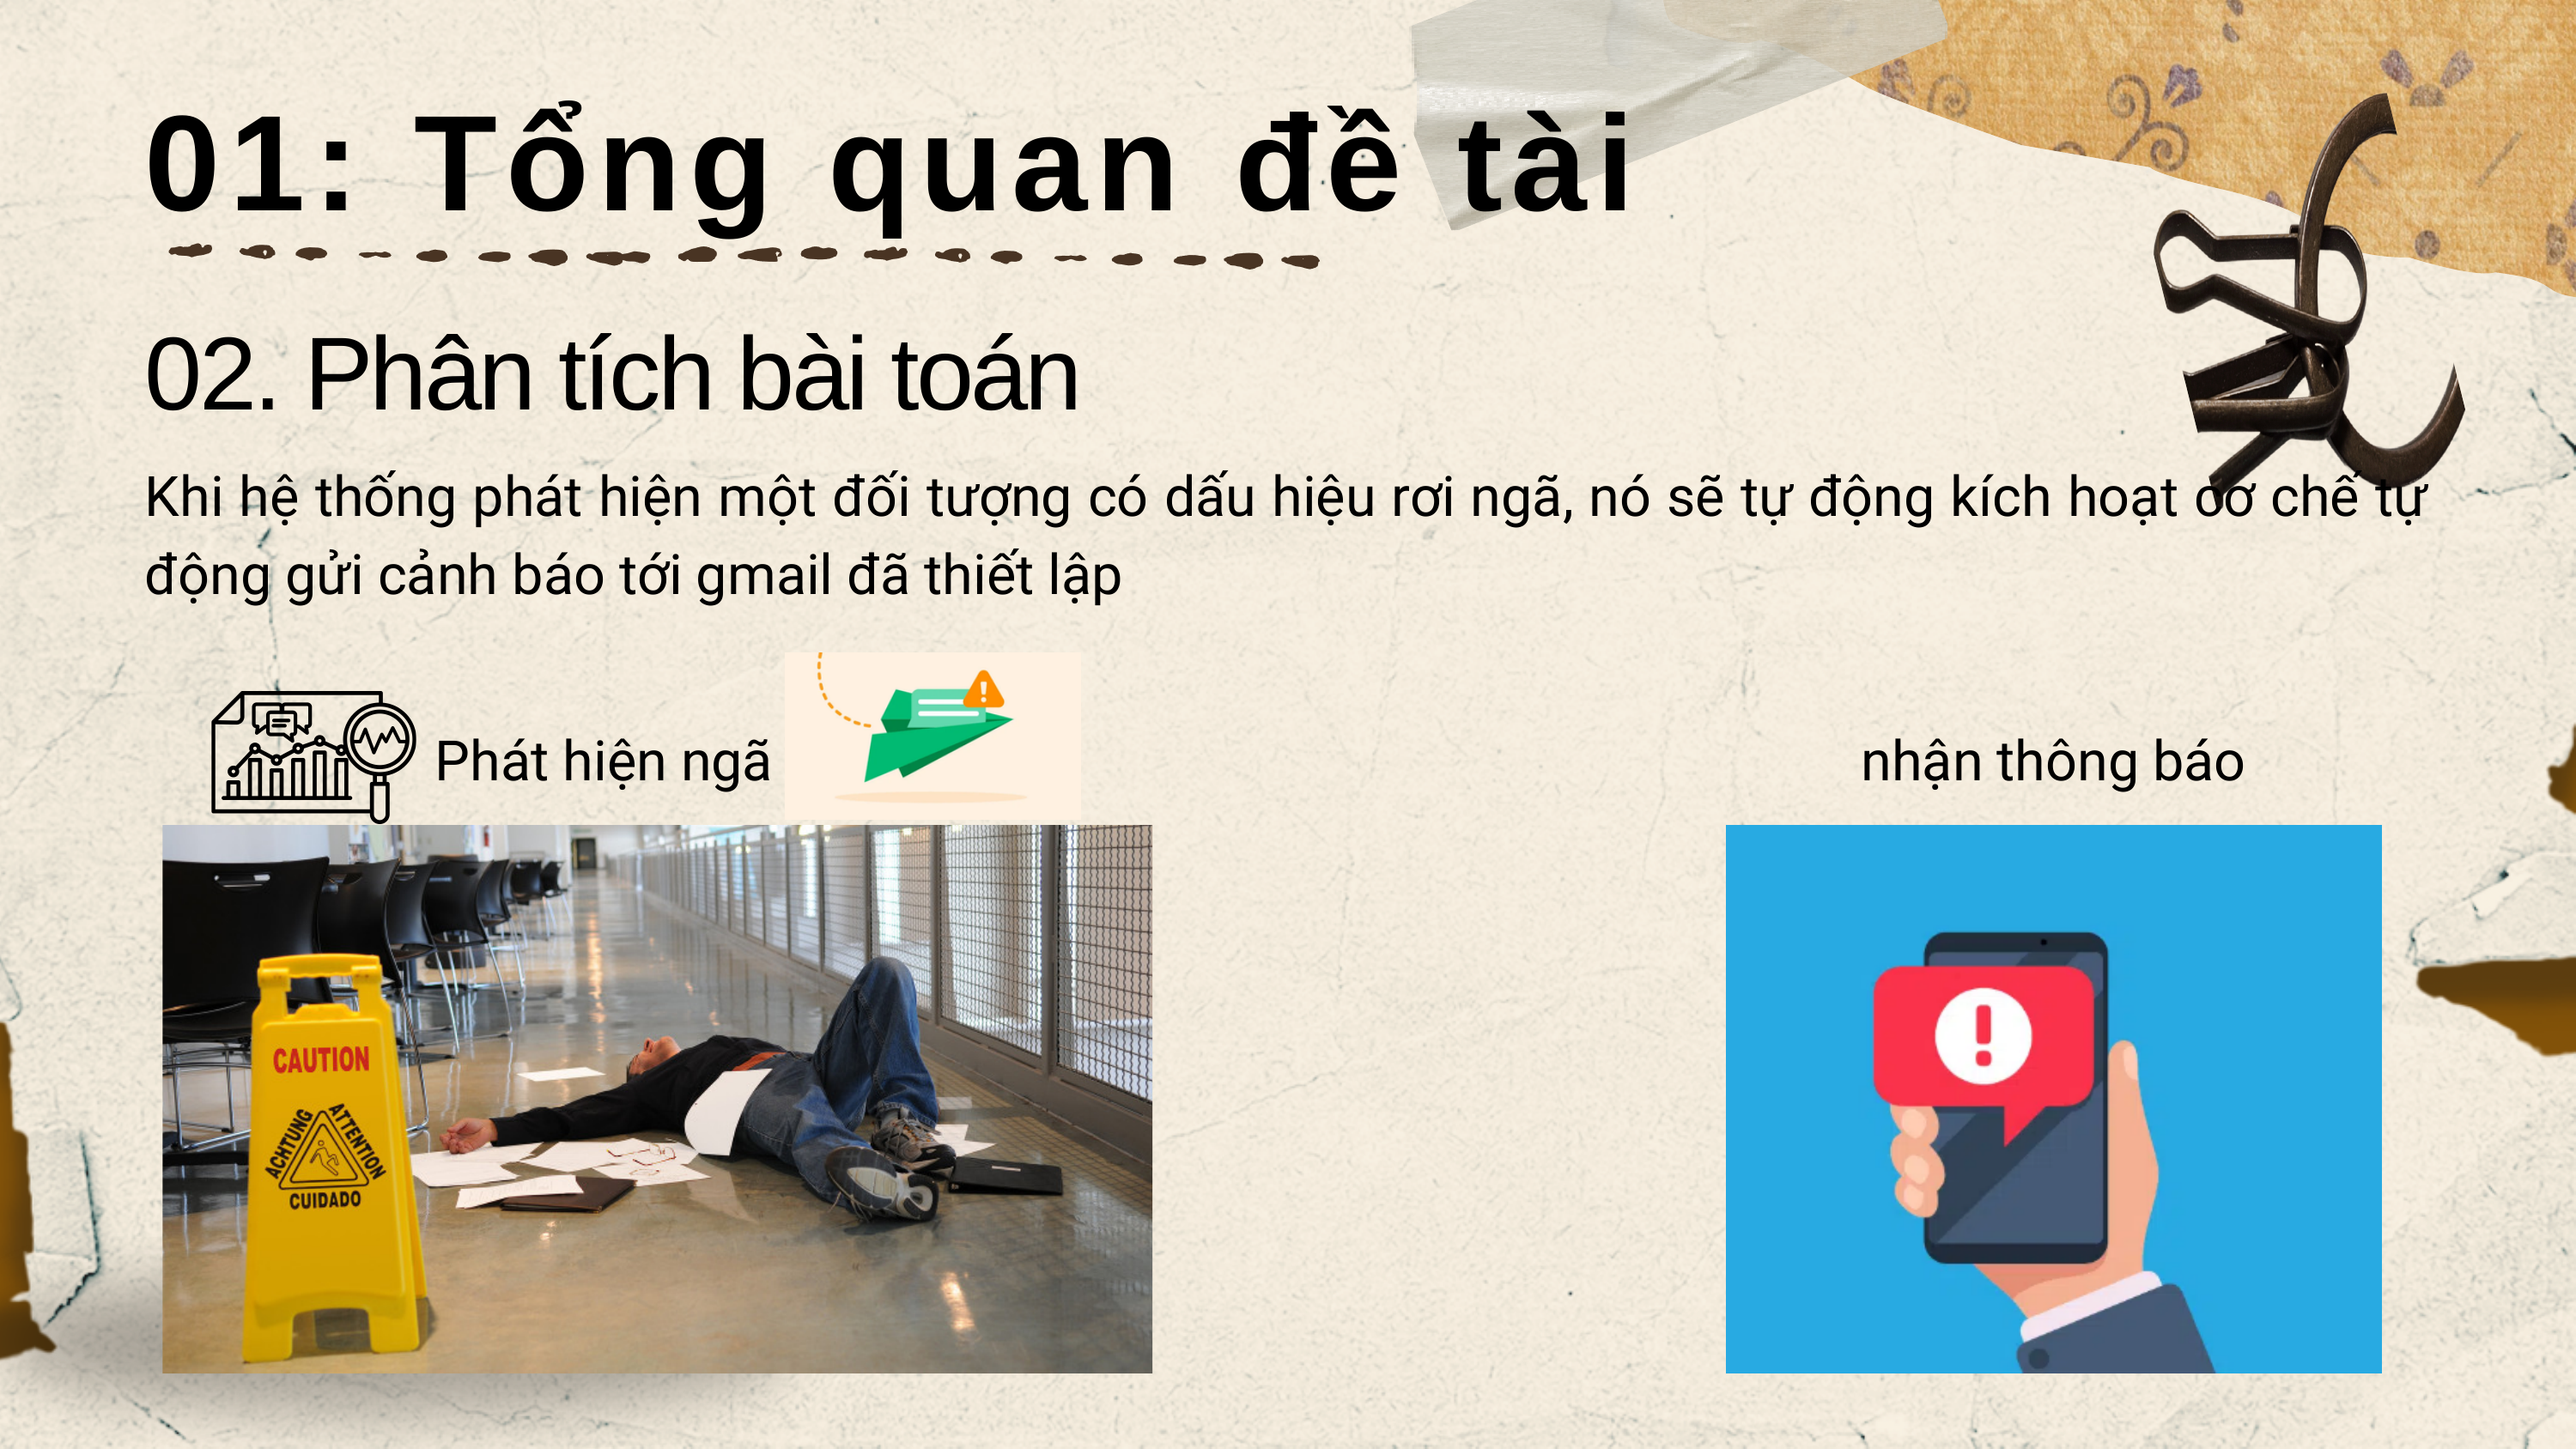

01: Tổng quan đề tài

02. Phân tích bài toán
Khi hệ thống phát hiện một đối tượng có dấu hiệu rơi ngã, nó sẽ tự động kích hoạt cơ chế tự động gửi cảnh báo tới gmail đã thiết lập

Phát hiện ngã
nhận thông báo